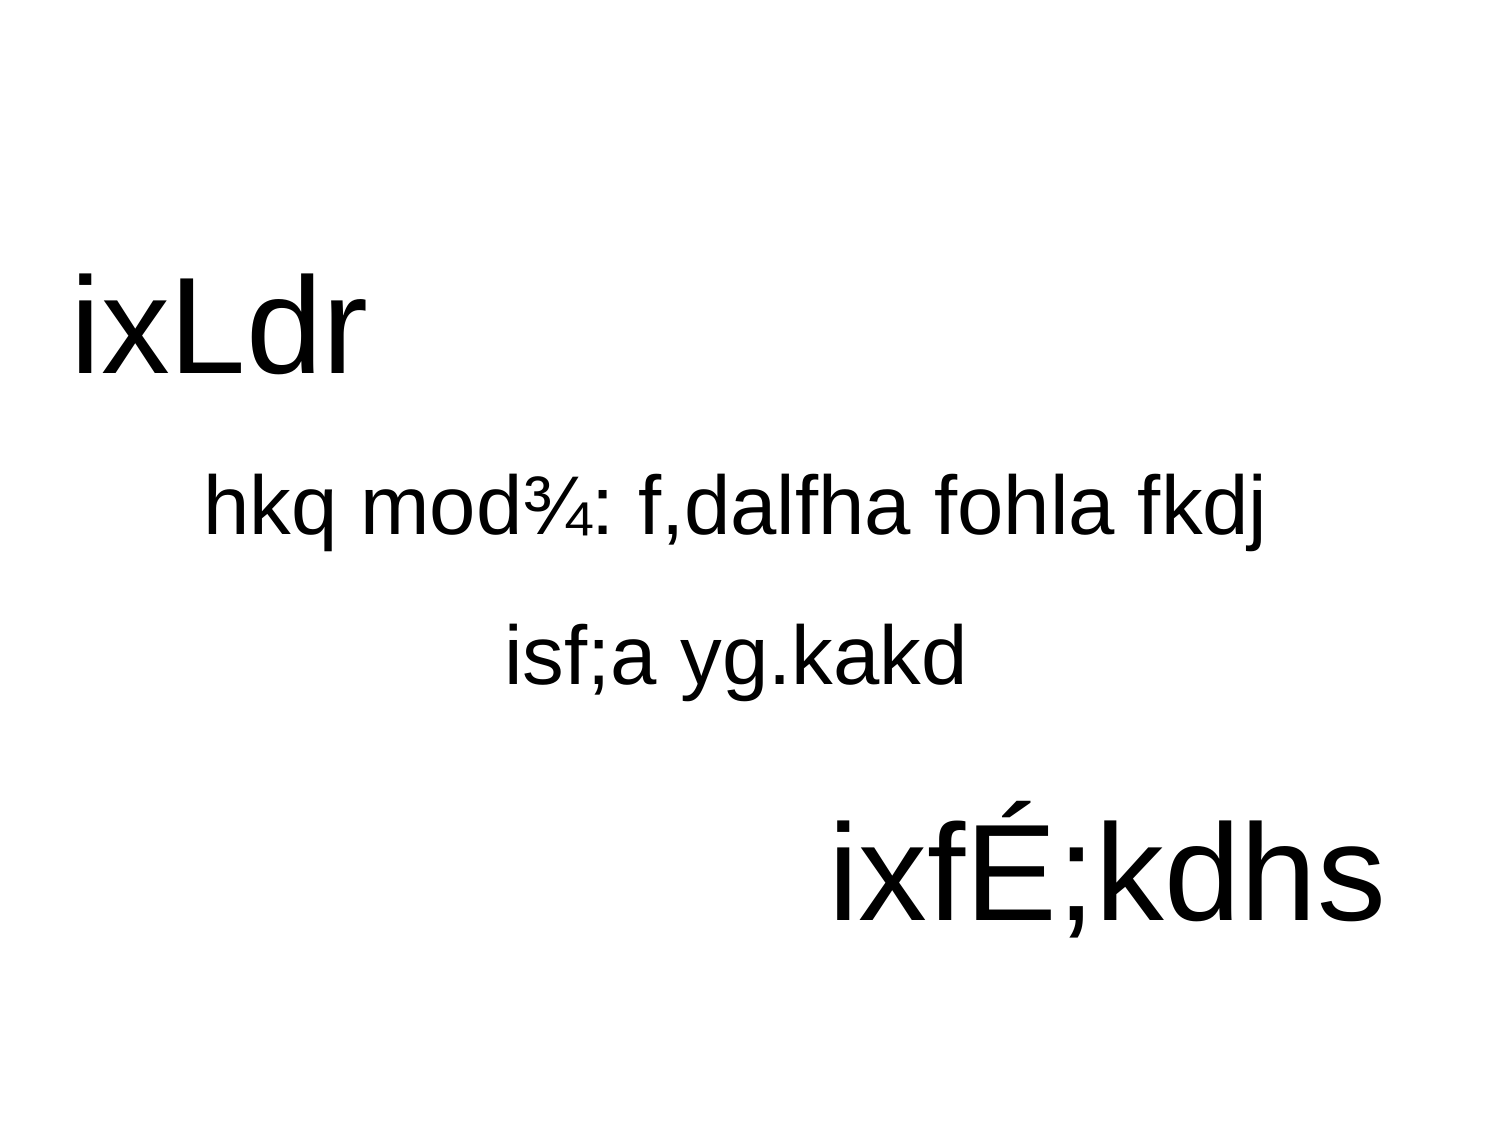

ixLdr
hkq mod¾: f,dalfha fohla fkdj
isf;a yg.kakd
ixfÉ;kdhs